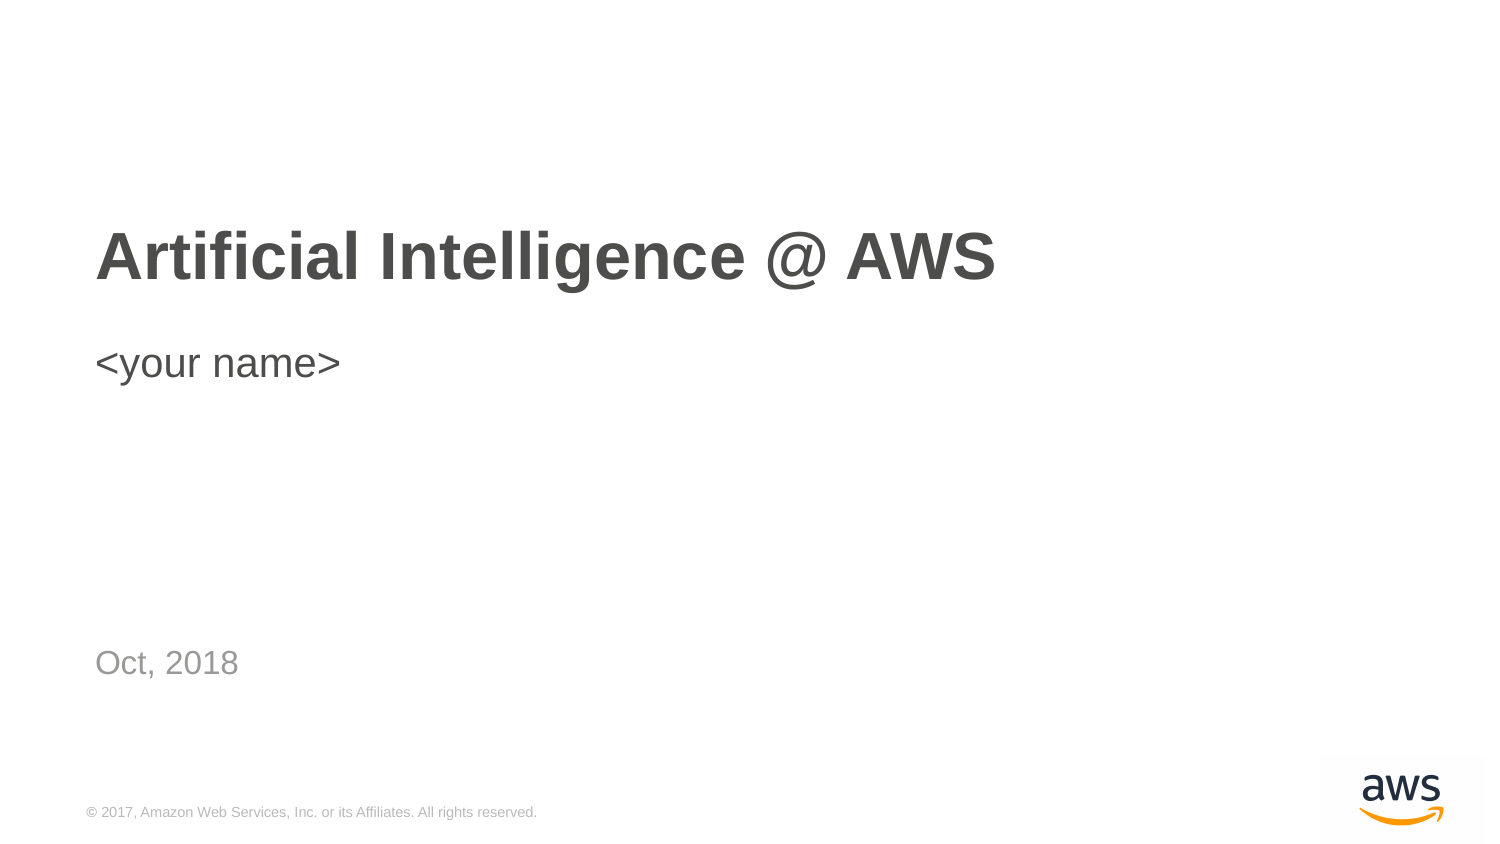

Artificial Intelligence @ AWS
<your name>

Oct, 2018
© 2017, Amazon Web Services, Inc. or its Affiliates. All rights reserved.